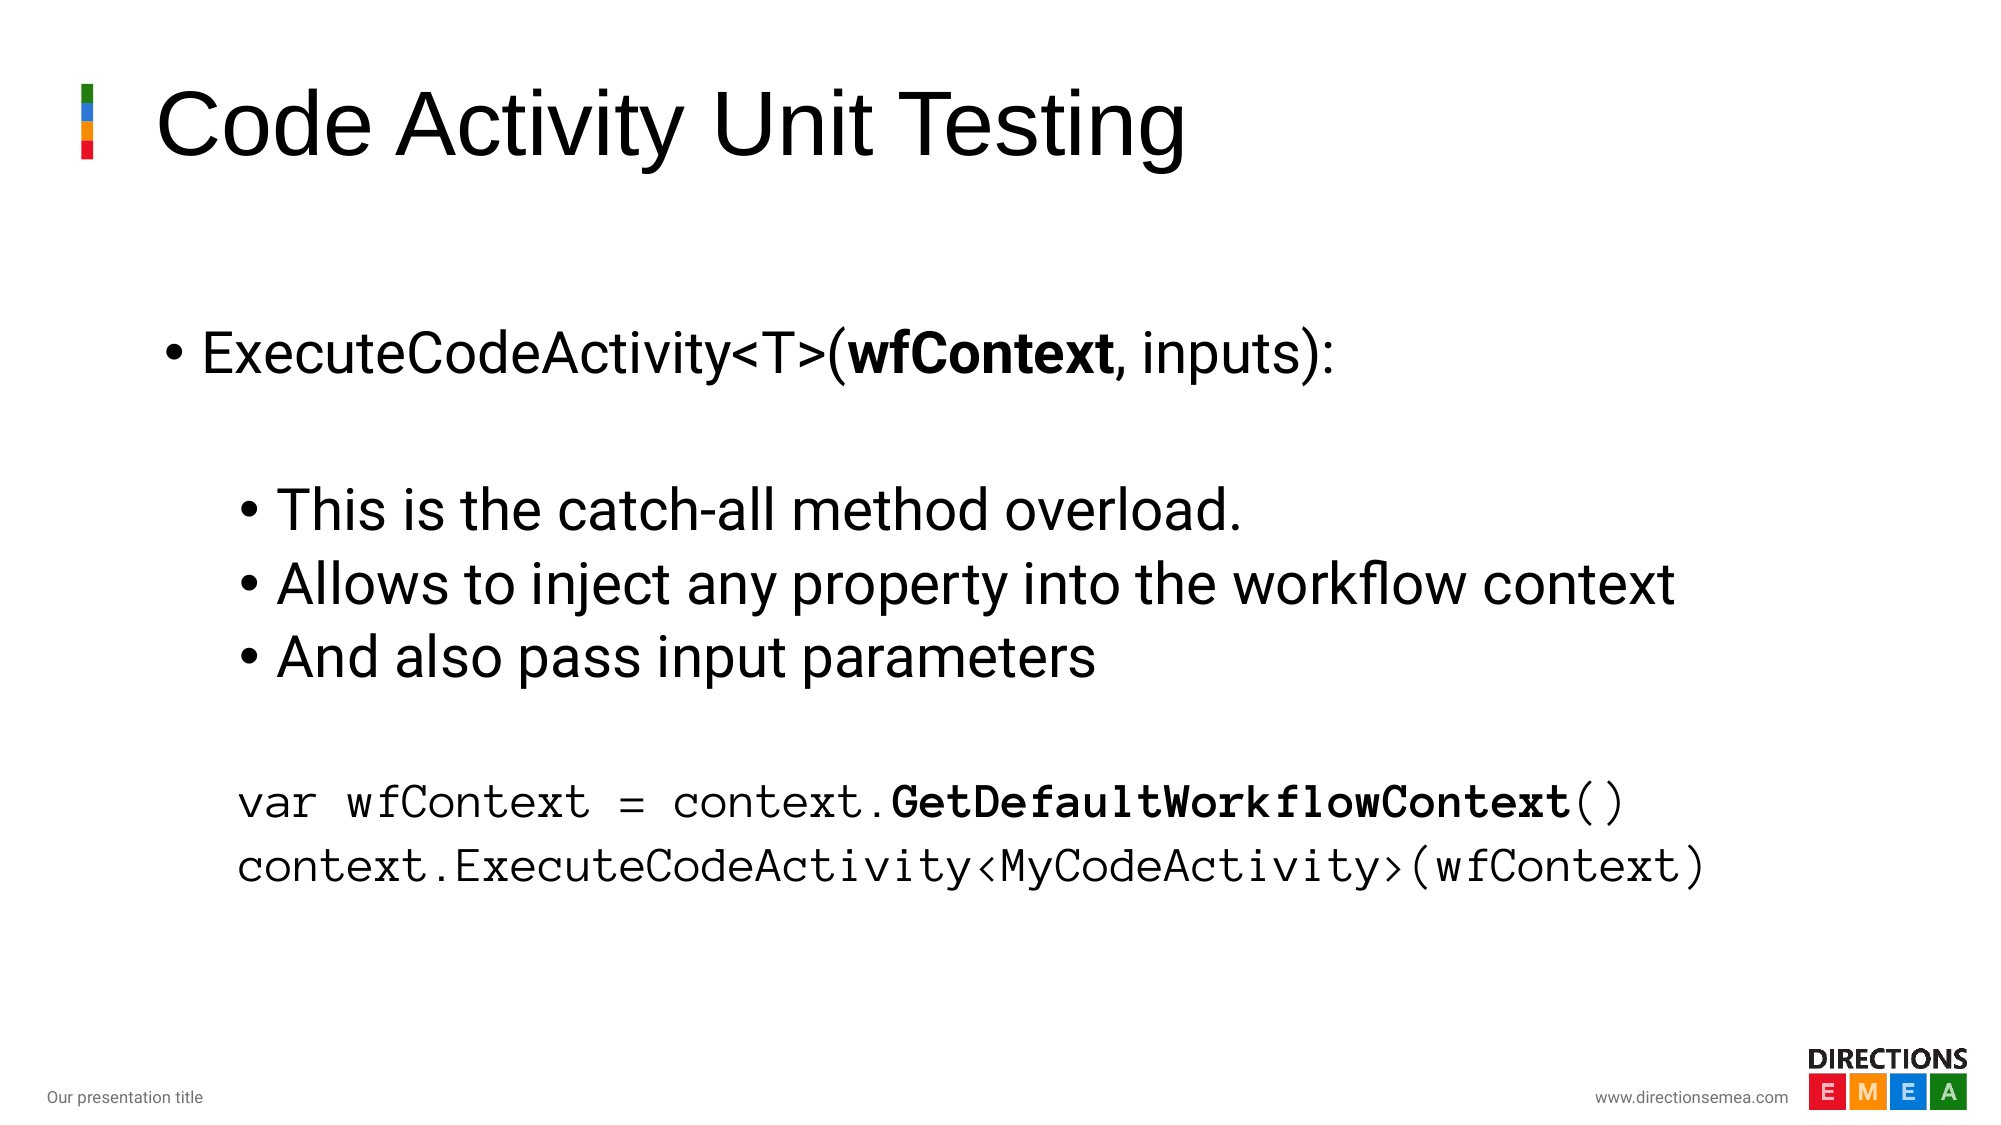

# Code Activity Unit Testing
ExecuteCodeActivity<T>(wfContext, inputs):

This is the catch-all method overload.
Allows to inject any property into the workflow context
And also pass input parameters

var wfContext = context.GetDefaultWorkflowContext()
context.ExecuteCodeActivity<MyCodeActivity>(wfContext)